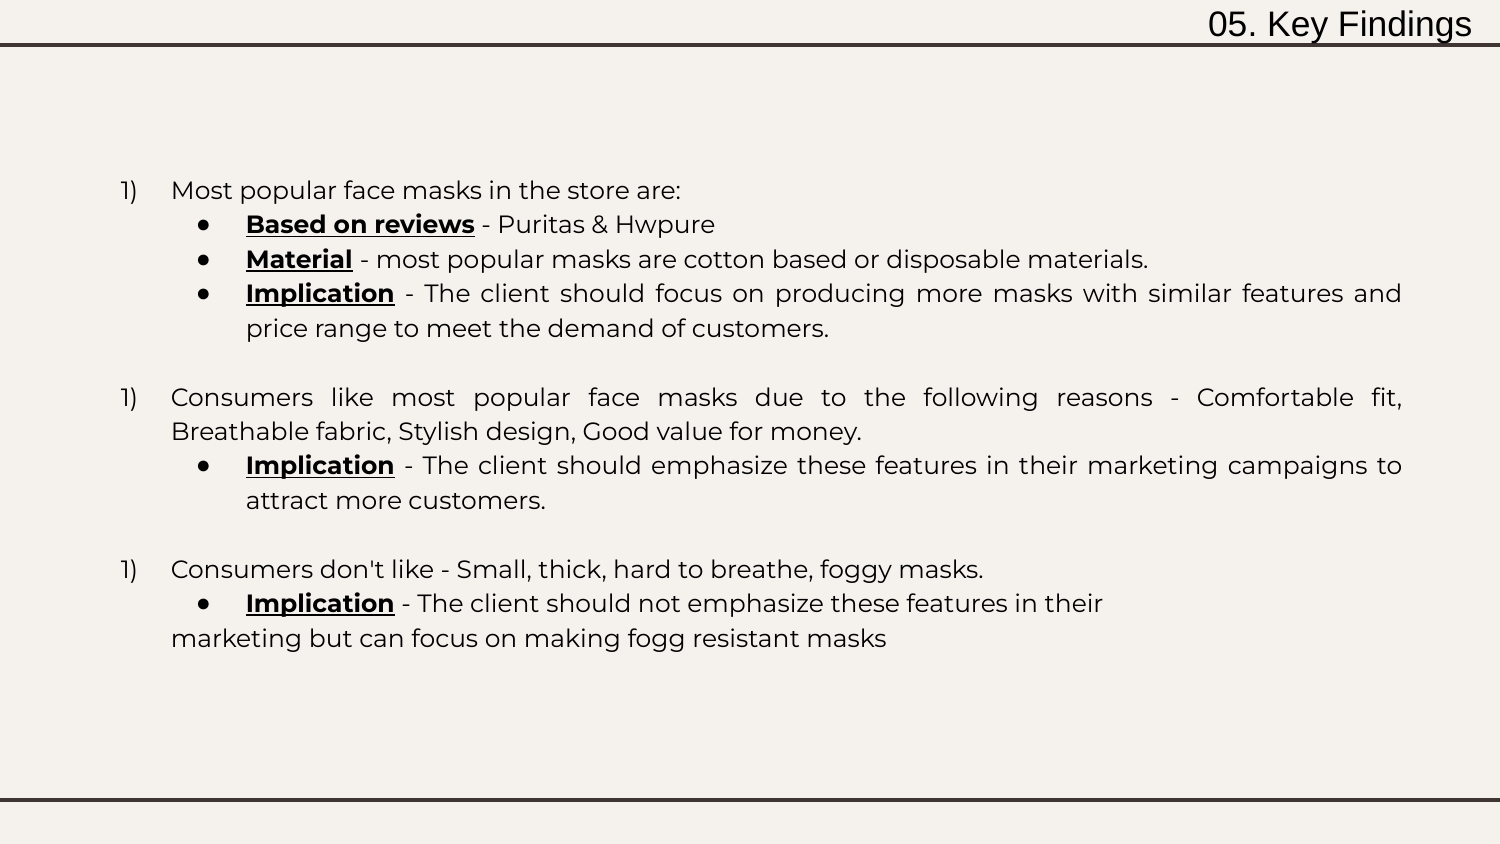

05. Key Findings

Most popular face masks in the store are:
Based on reviews - Puritas & Hwpure
Material - most popular masks are cotton based or disposable materials.
Implication - The client should focus on producing more masks with similar features and price range to meet the demand of customers.

Consumers like most popular face masks due to the following reasons - Comfortable fit, Breathable fabric, Stylish design, Good value for money.
Implication - The client should emphasize these features in their marketing campaigns to attract more customers.

Consumers don't like - Small, thick, hard to breathe, foggy masks.
Implication - The client should not emphasize these features in their
marketing but can focus on making fogg resistant masks